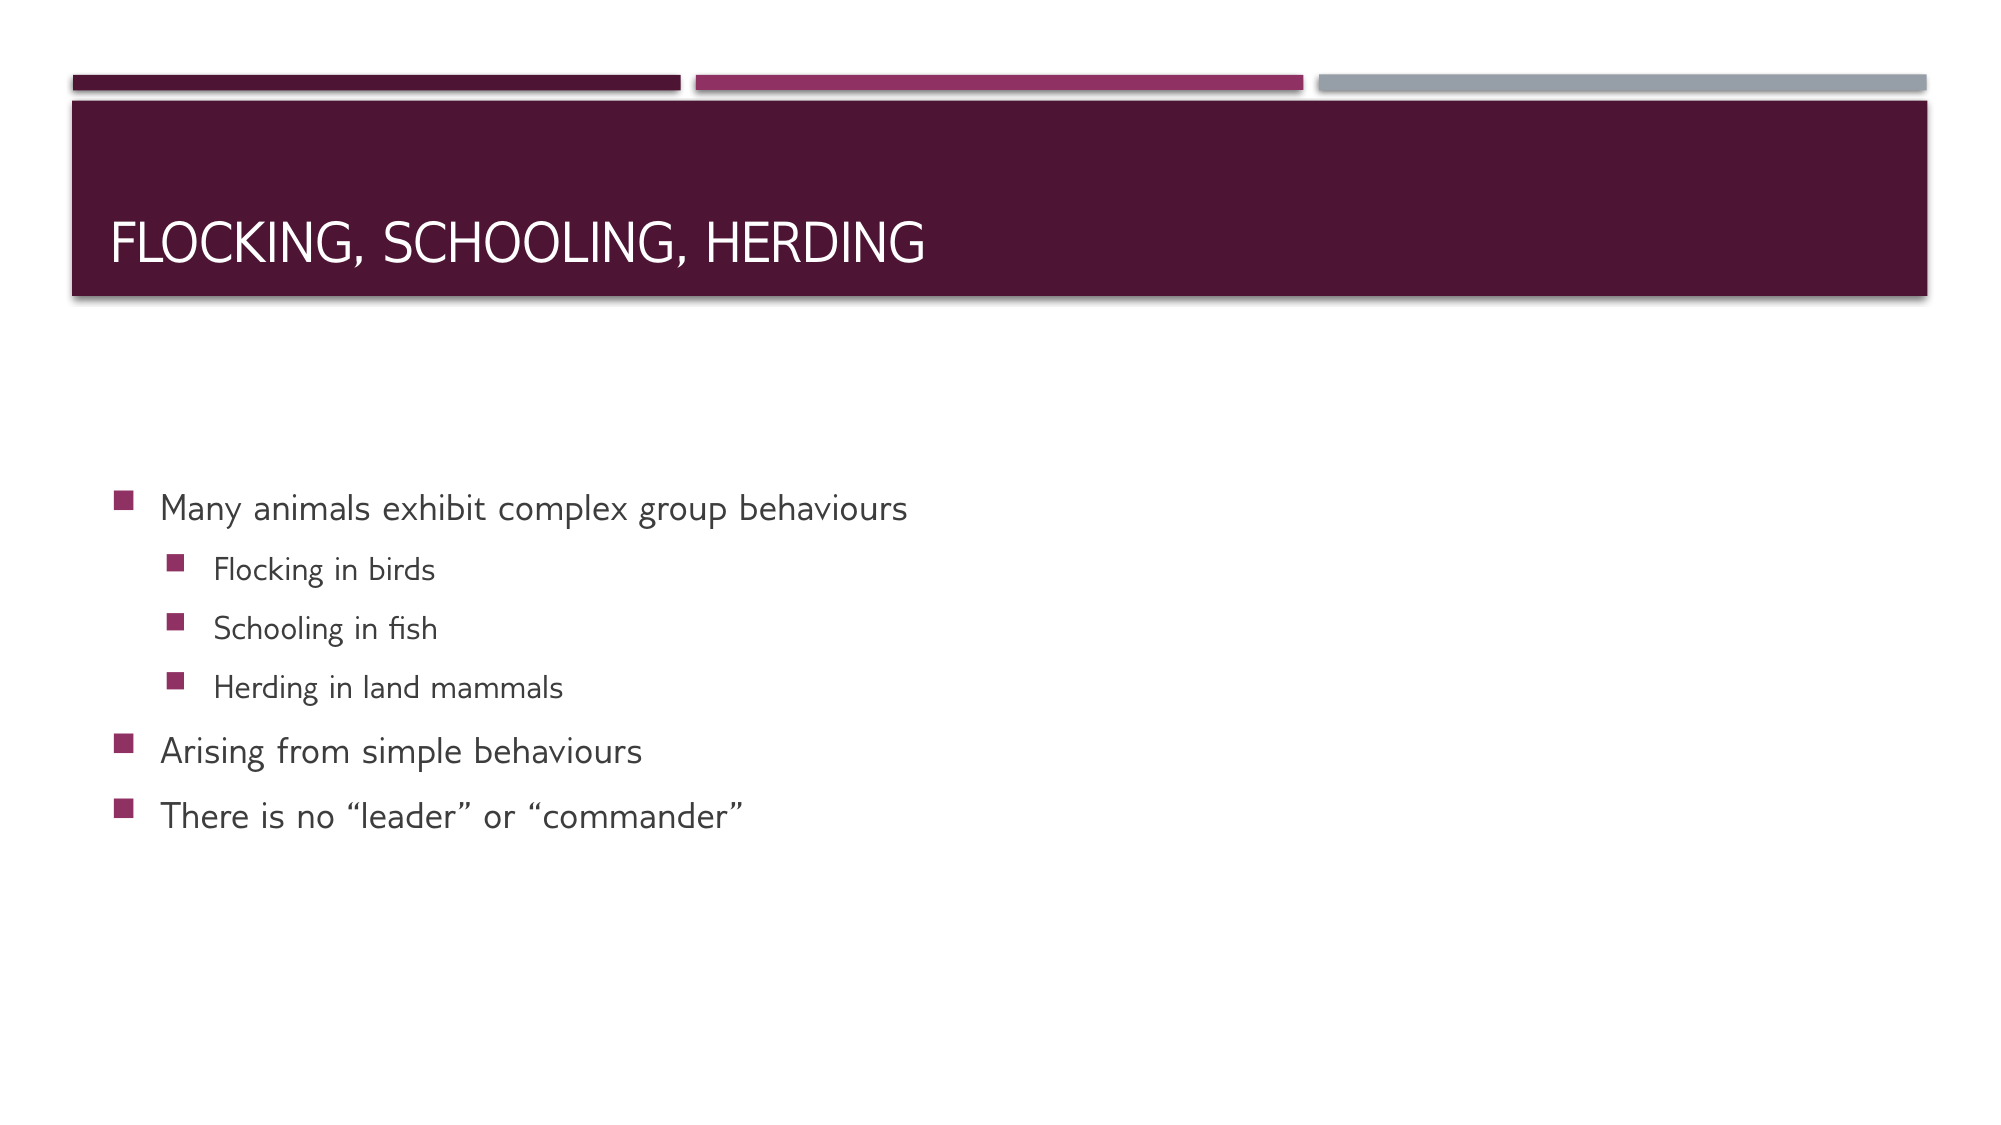

# Flocking, schooling, herding
Many animals exhibit complex group behaviours
Flocking in birds
Schooling in fish
Herding in land mammals
Arising from simple behaviours
There is no “leader” or “commander”